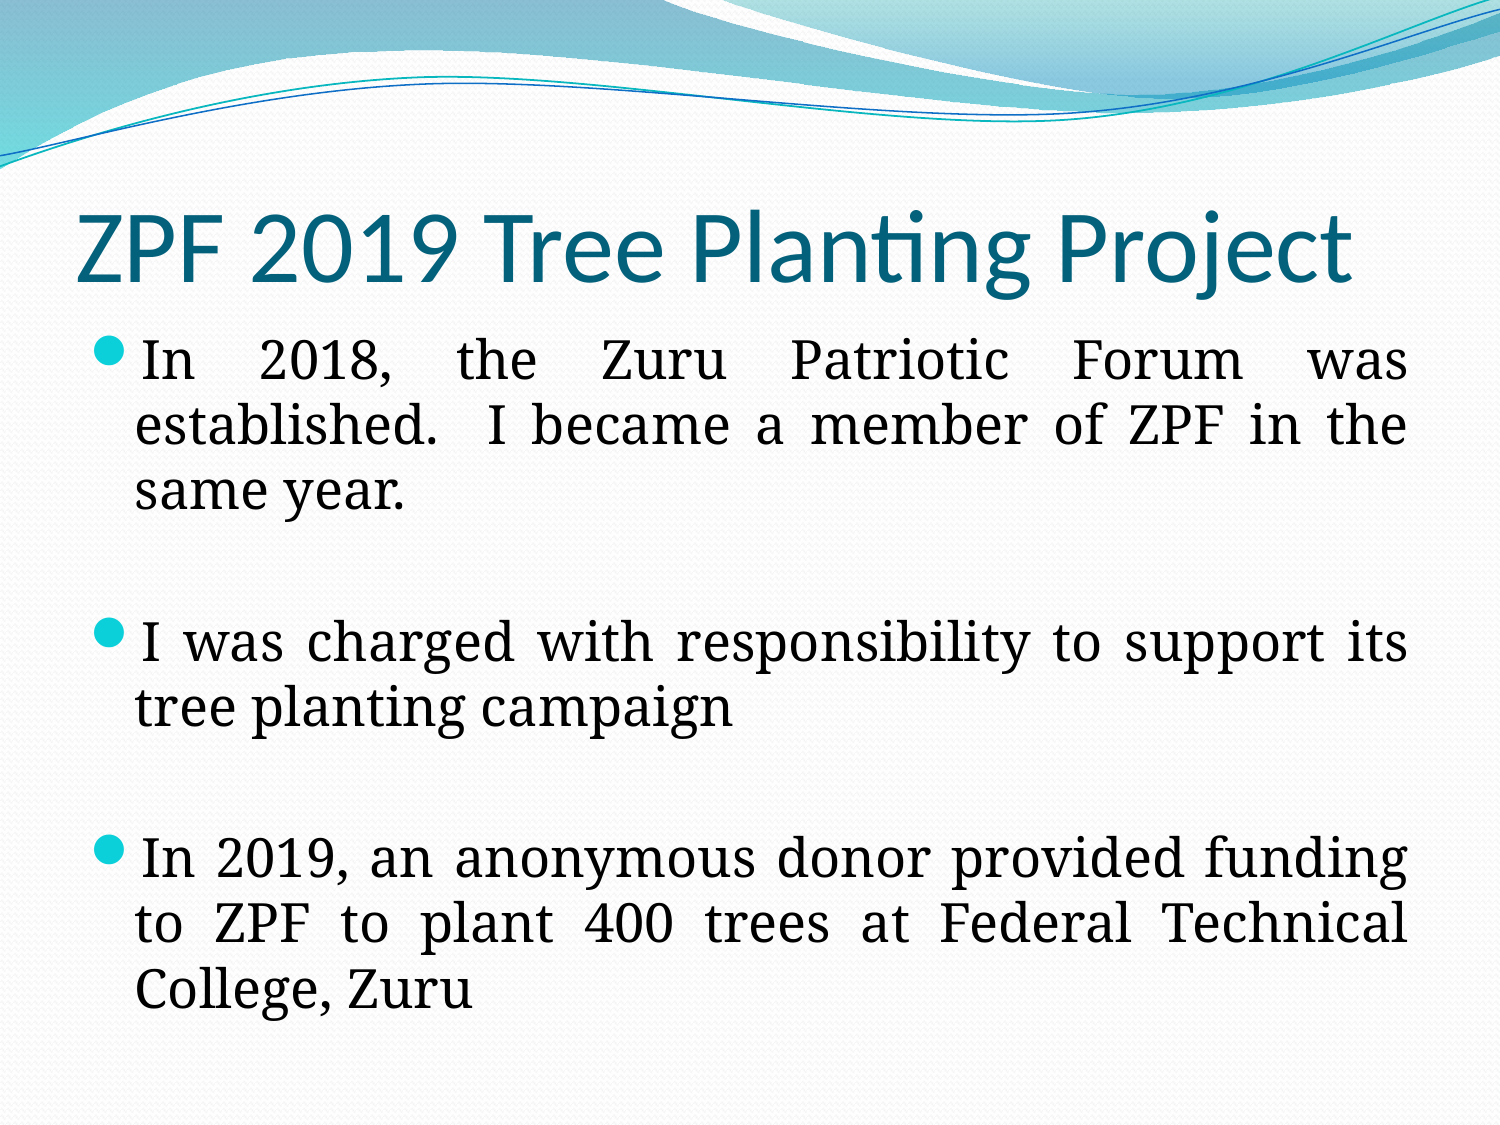

# ZPF 2019 Tree Planting Project
In 2018, the Zuru Patriotic Forum was established.  I became a member of ZPF in the same year.

I was charged with responsibility to support its tree planting campaign

In 2019, an anonymous donor provided funding to ZPF to plant 400 trees at Federal Technical College, Zuru